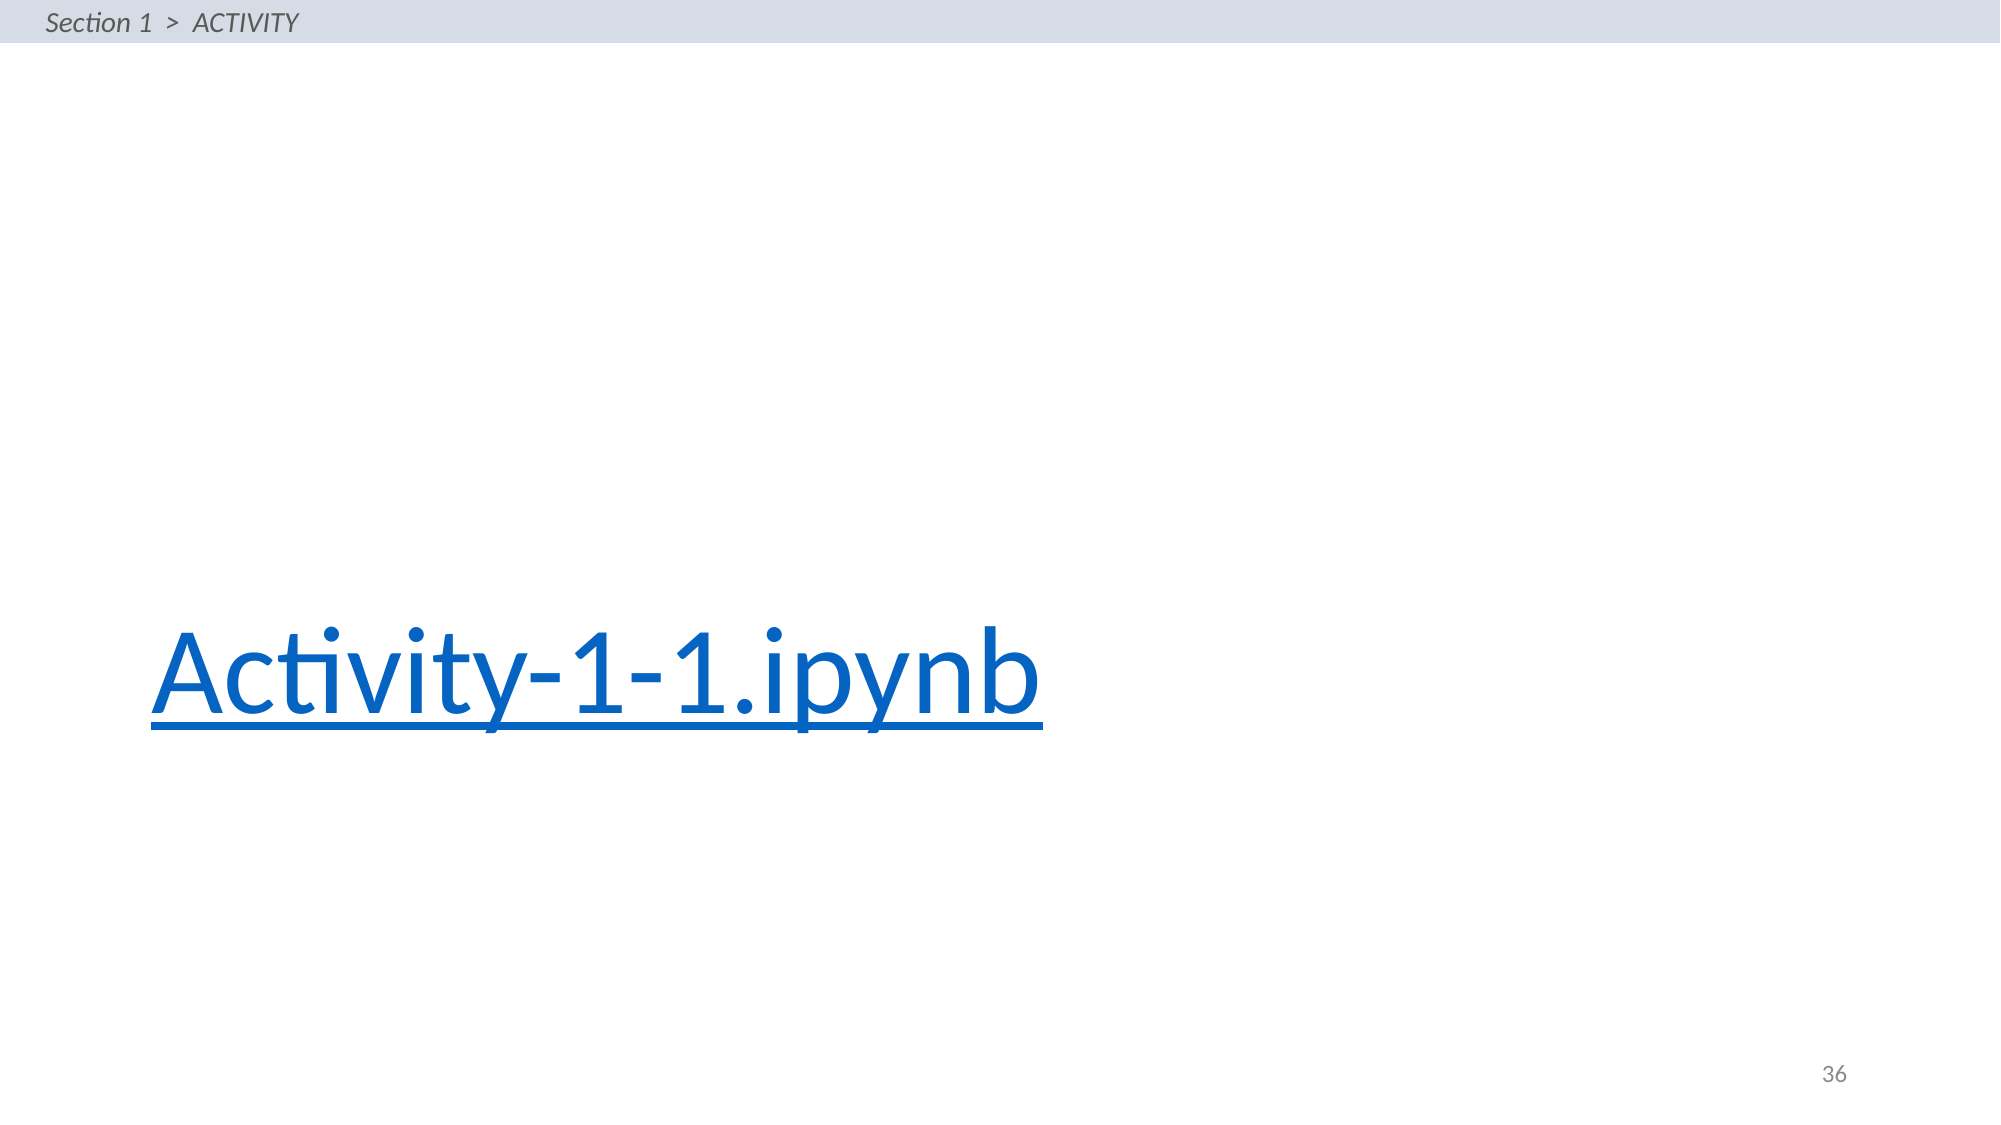

Section 1  >  ACTIVITY
# Activity-1-1.ipynb
36